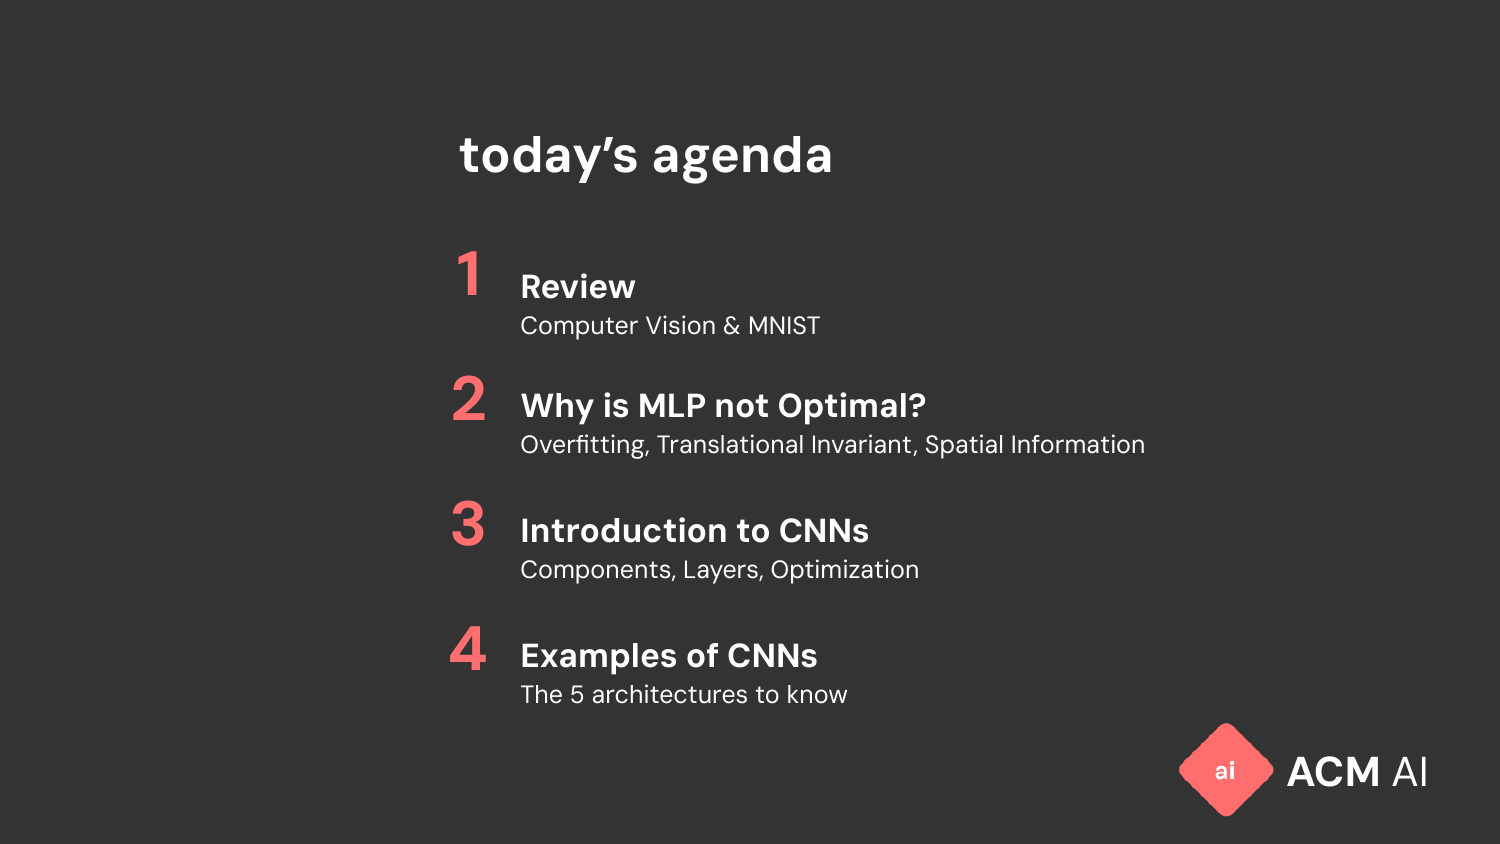

Review
Computer Vision & MNIST

Why is MLP not Optimal?
Overfitting, Translational Invariant, Spatial Information

Introduction to CNNs
Components, Layers, Optimization
Examples of CNNs
The 5 architectures to know